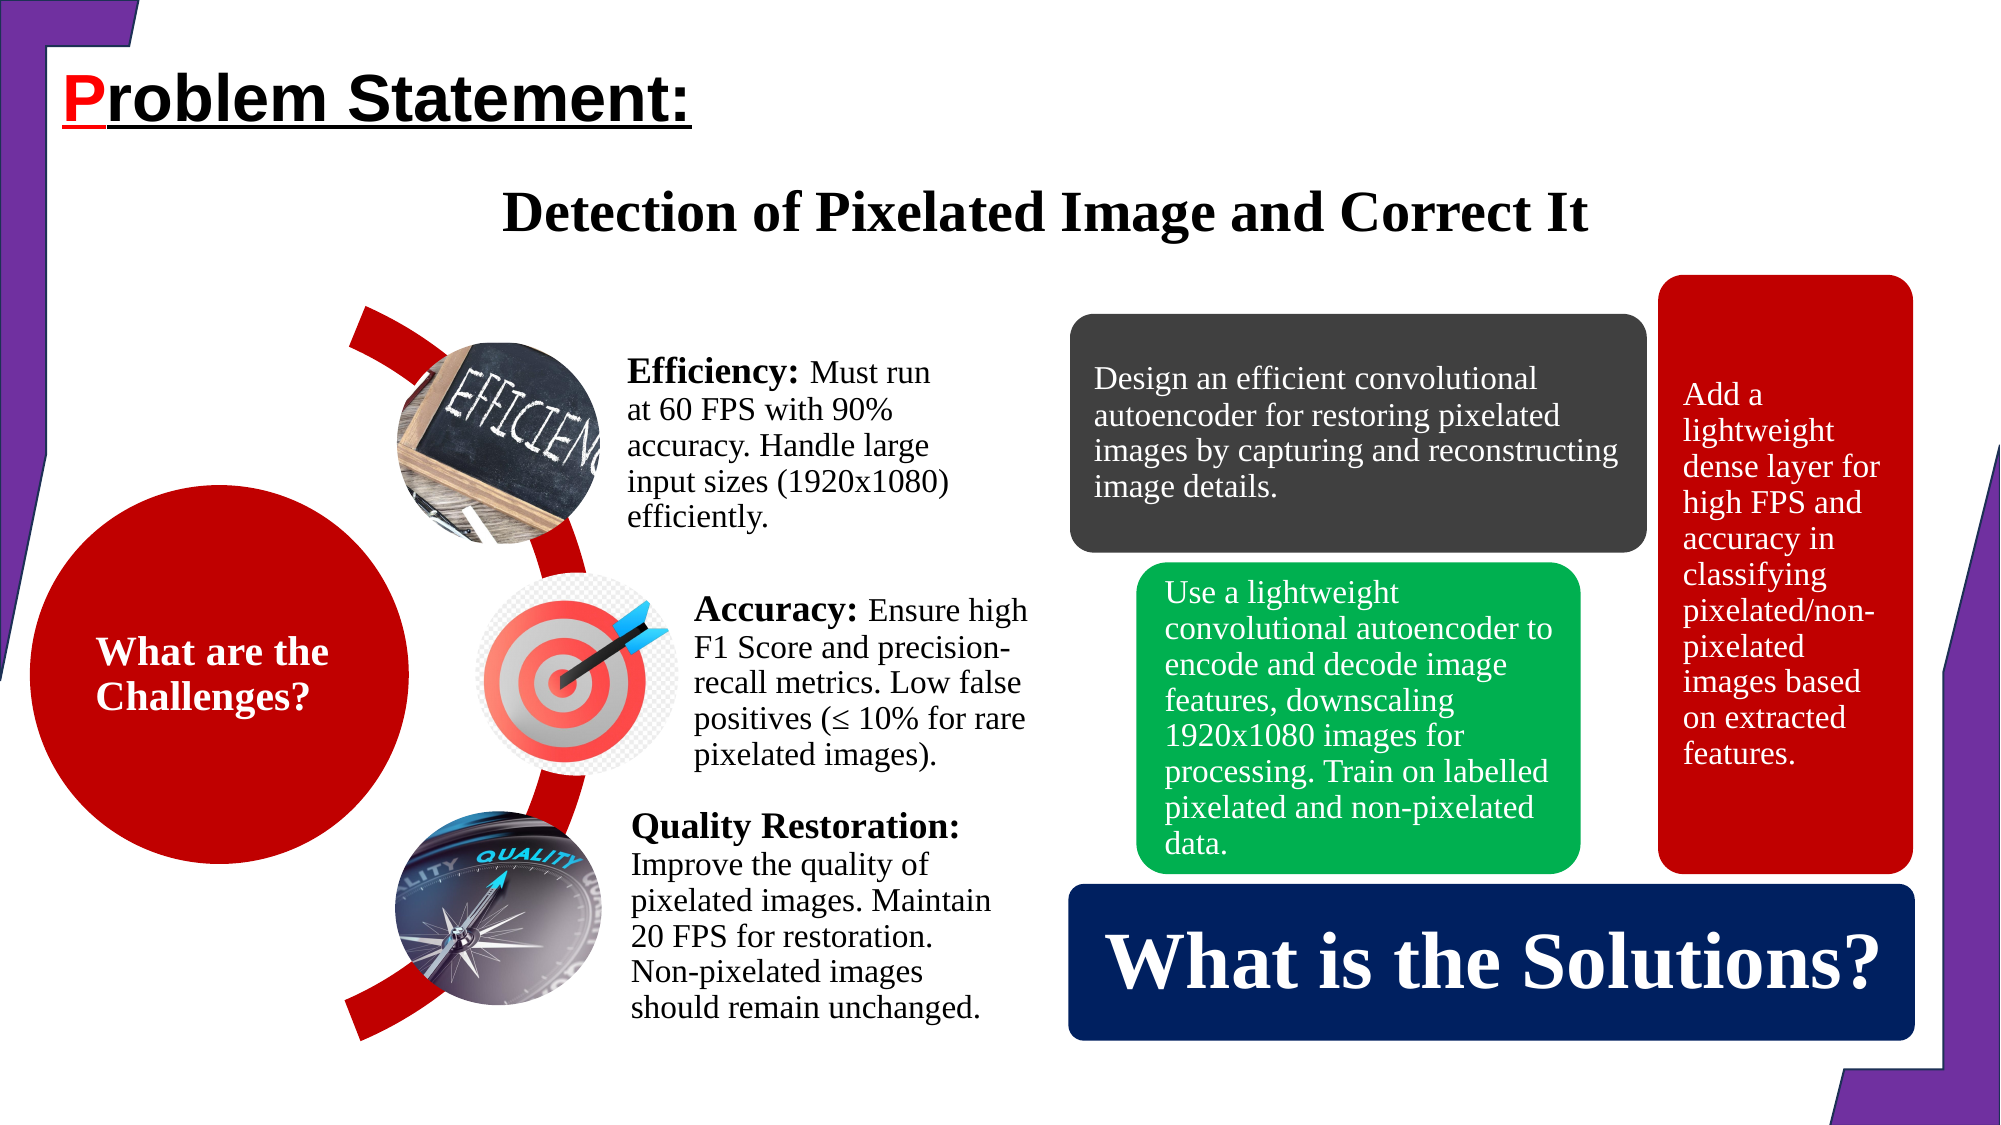

Problem Statement:
Detection of Pixelated Image and Correct It
What are the Challenges?
Efficiency: Must run at 60 FPS with 90% accuracy. Handle large input sizes (1920x1080) efficiently.
Accuracy: Ensure high F1 Score and precision-recall metrics. Low false positives (≤ 10% for rare pixelated images).
Quality Restoration: Improve the quality of pixelated images. Maintain 20 FPS for restoration. Non-pixelated images should remain unchanged.
What is the Solutions?
Use a lightweight convolutional autoencoder to encode and decode image features, downscaling 1920x1080 images for processing. Train on labelled pixelated and non-pixelated data.
Design an efficient convolutional autoencoder for restoring pixelated images by capturing and reconstructing image details.
Add a lightweight dense layer for high FPS and accuracy in classifying pixelated/non-pixelated images based on extracted features.